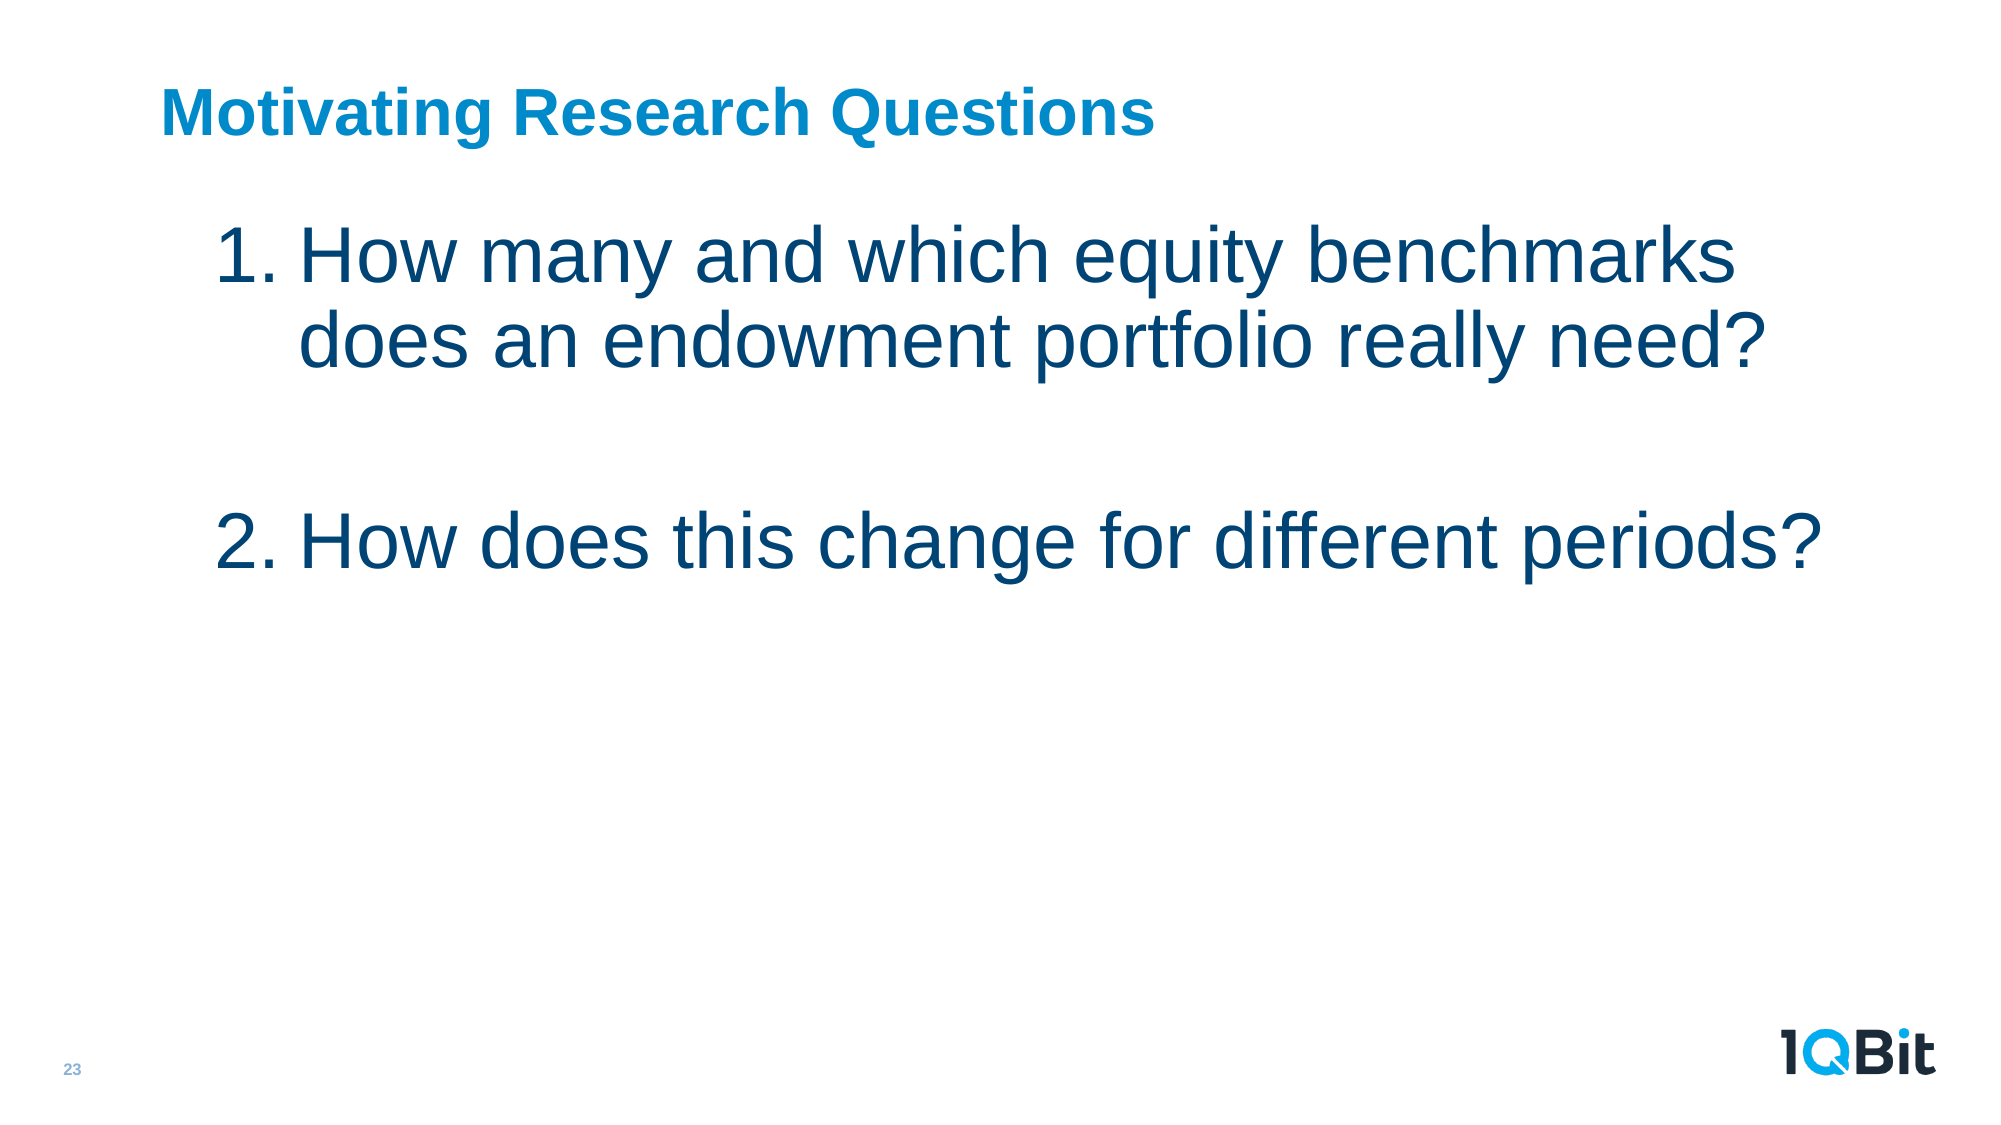

# Motivating Research Questions
How many and which equity benchmarks does an endowment portfolio really need?
How does this change for different periods?
23